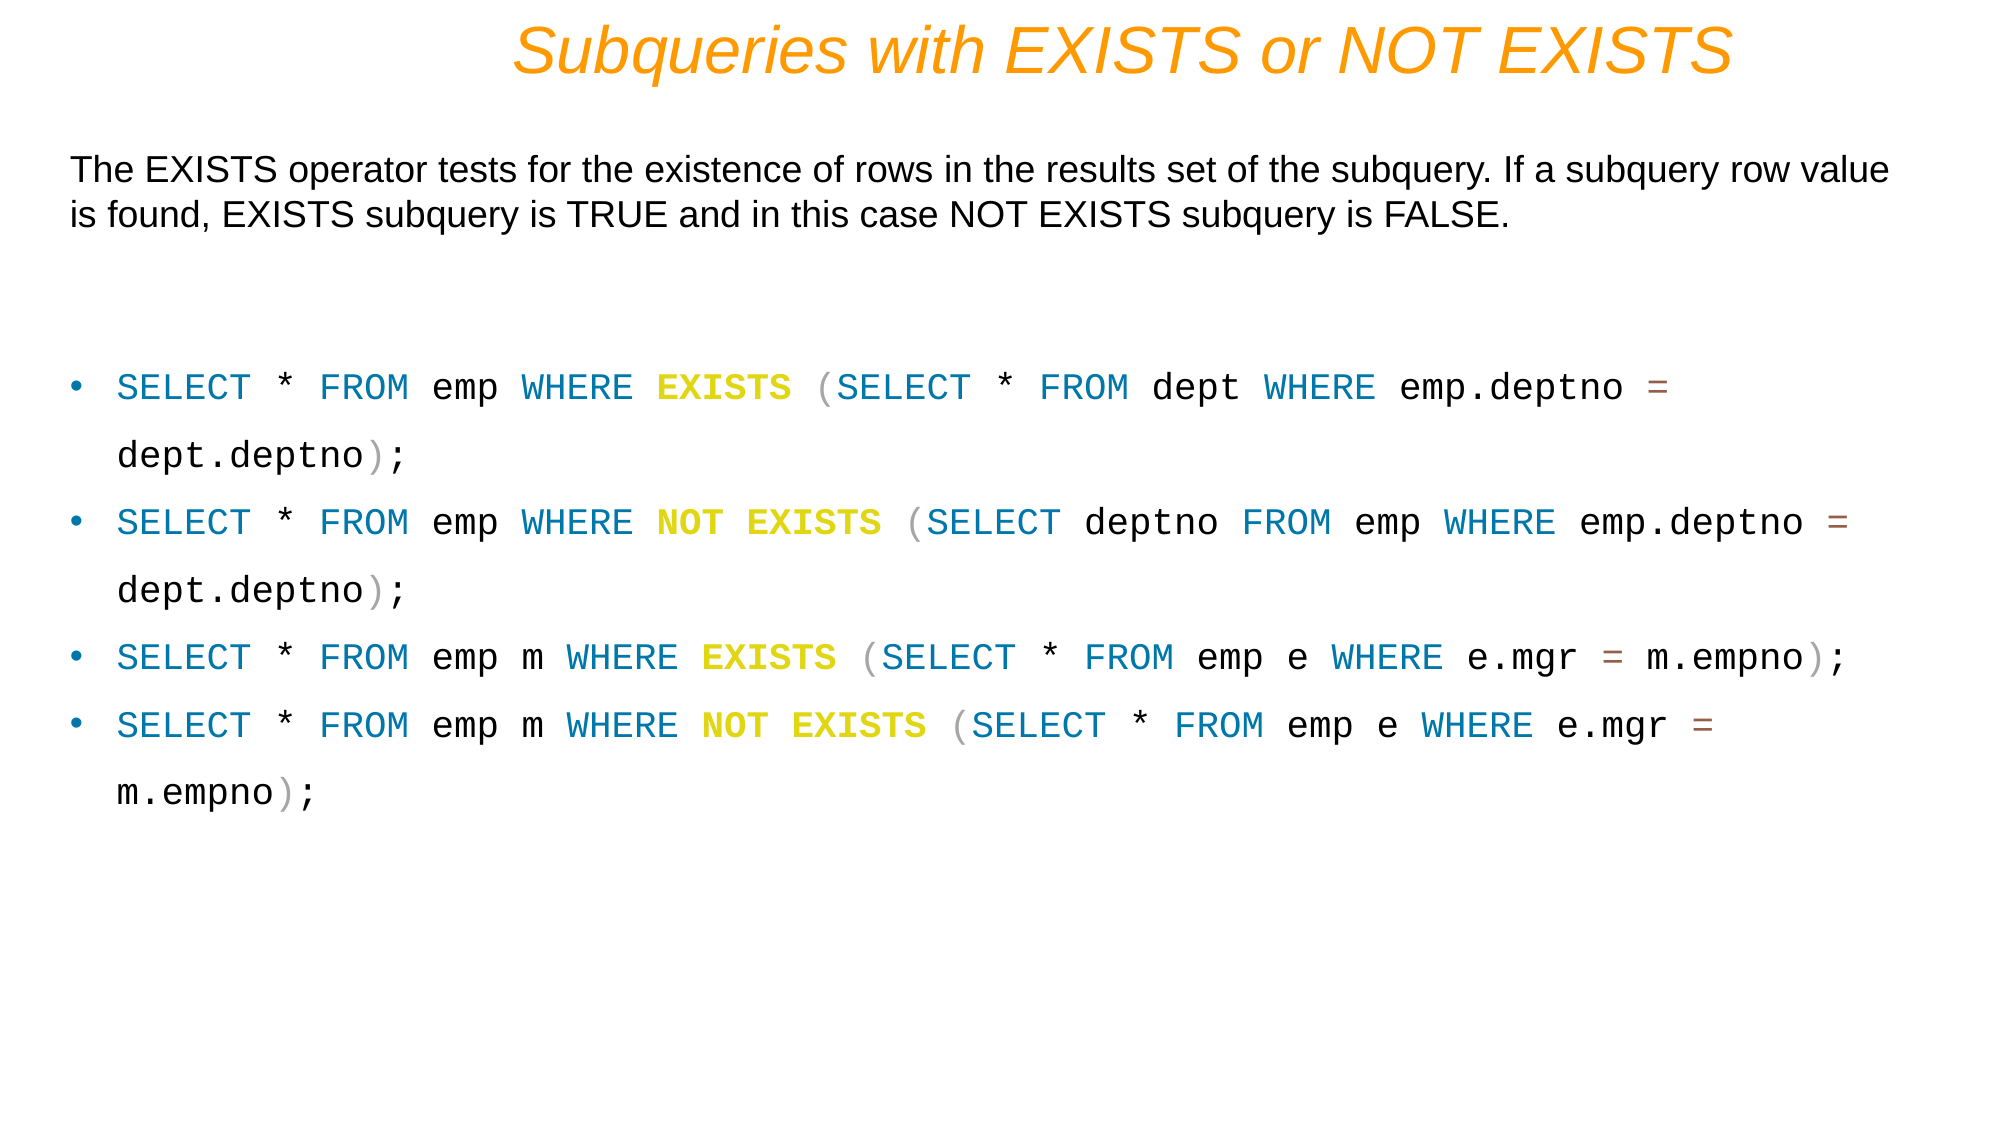

Subqueries with EXISTS or NOT EXISTS
The EXISTS operator tests for the existence of rows in the results set of the subquery. If a subquery row value is found, EXISTS subquery is TRUE and in this case NOT EXISTS subquery is FALSE.
SELECT * FROM emp WHERE EXISTS (SELECT * FROM dept WHERE emp.deptno = dept.deptno);
SELECT * FROM emp WHERE NOT EXISTS (SELECT deptno FROM emp WHERE emp.deptno = dept.deptno);
SELECT * FROM emp m WHERE EXISTS (SELECT * FROM emp e WHERE e.mgr = m.empno);
SELECT * FROM emp m WHERE NOT EXISTS (SELECT * FROM emp e WHERE e.mgr = m.empno);